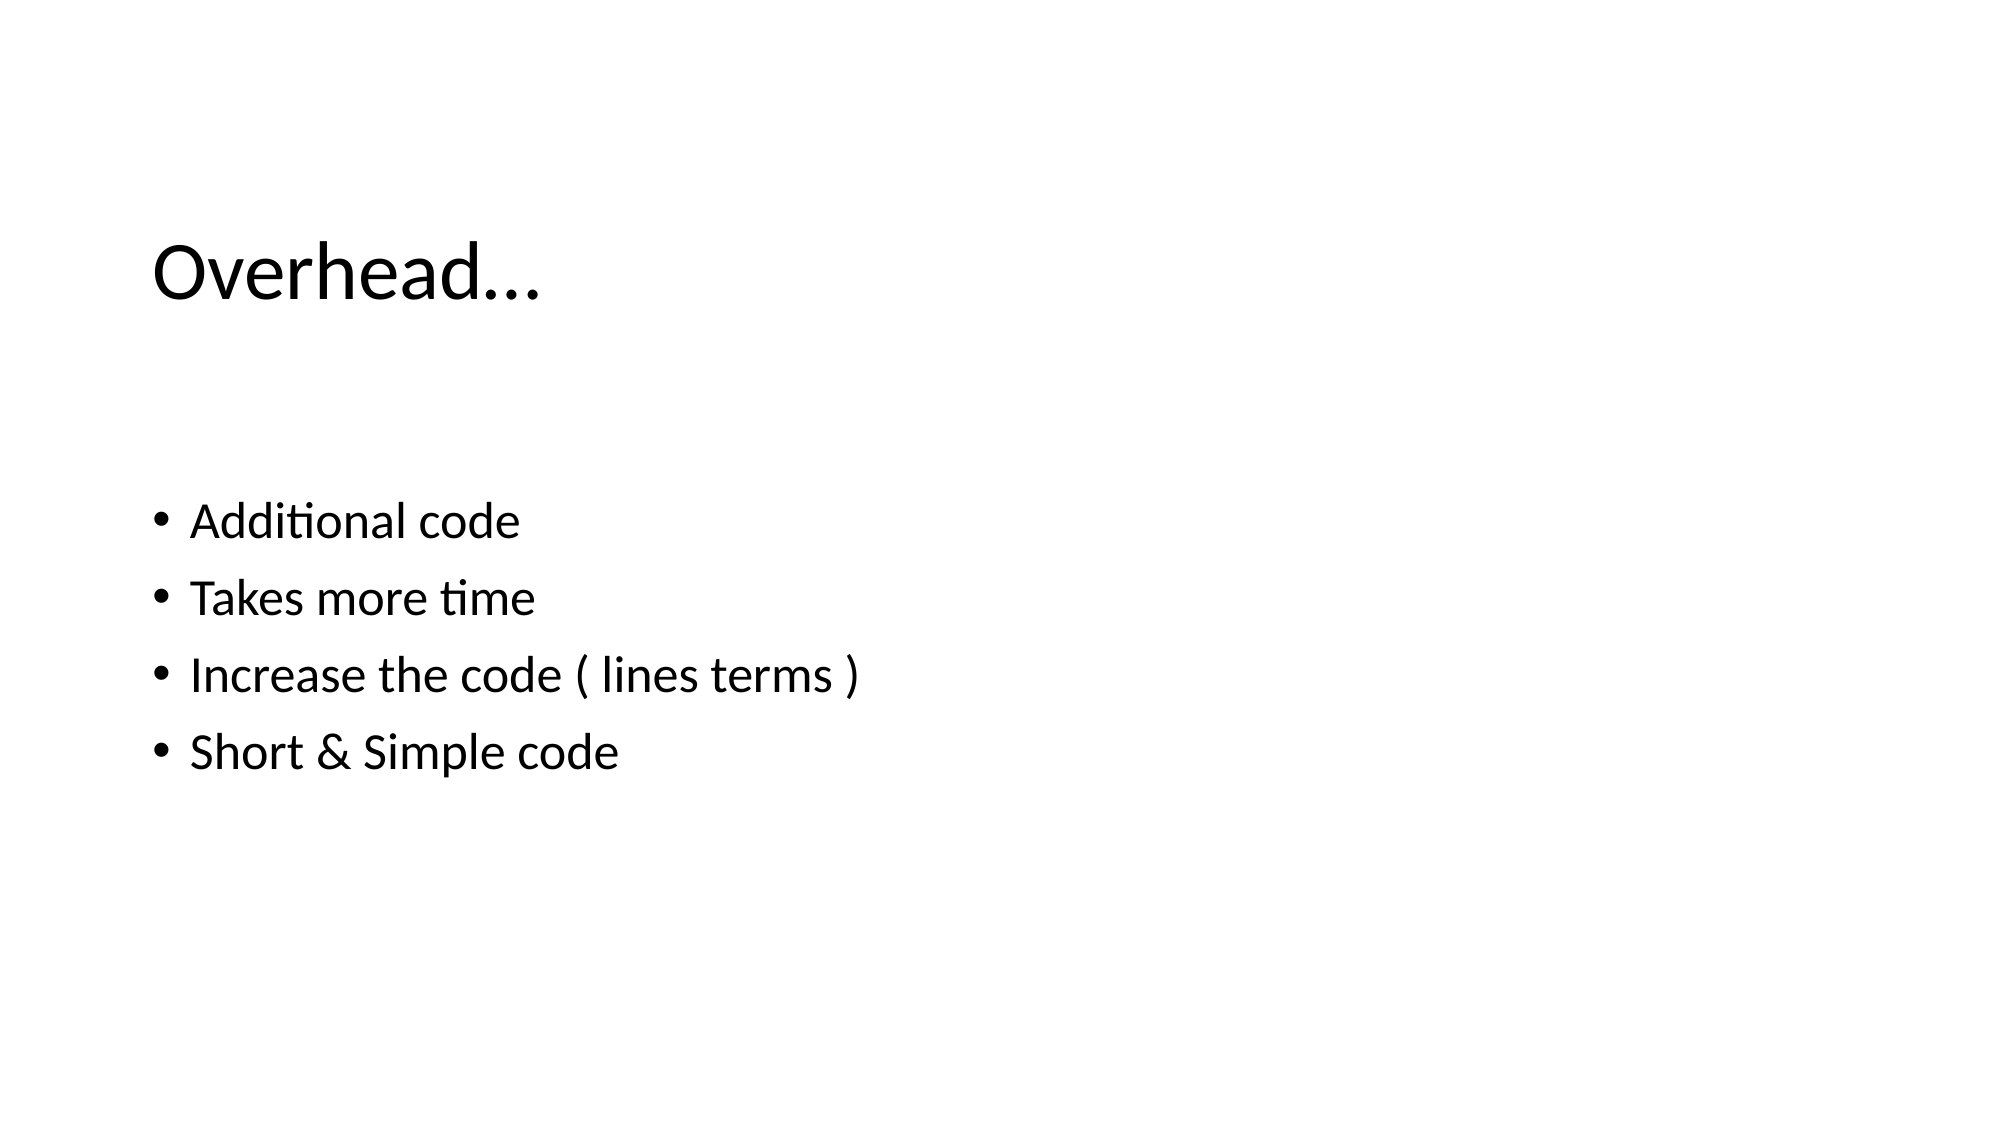

# Overhead…
Additional code
Takes more time
Increase the code ( lines terms )
Short & Simple code